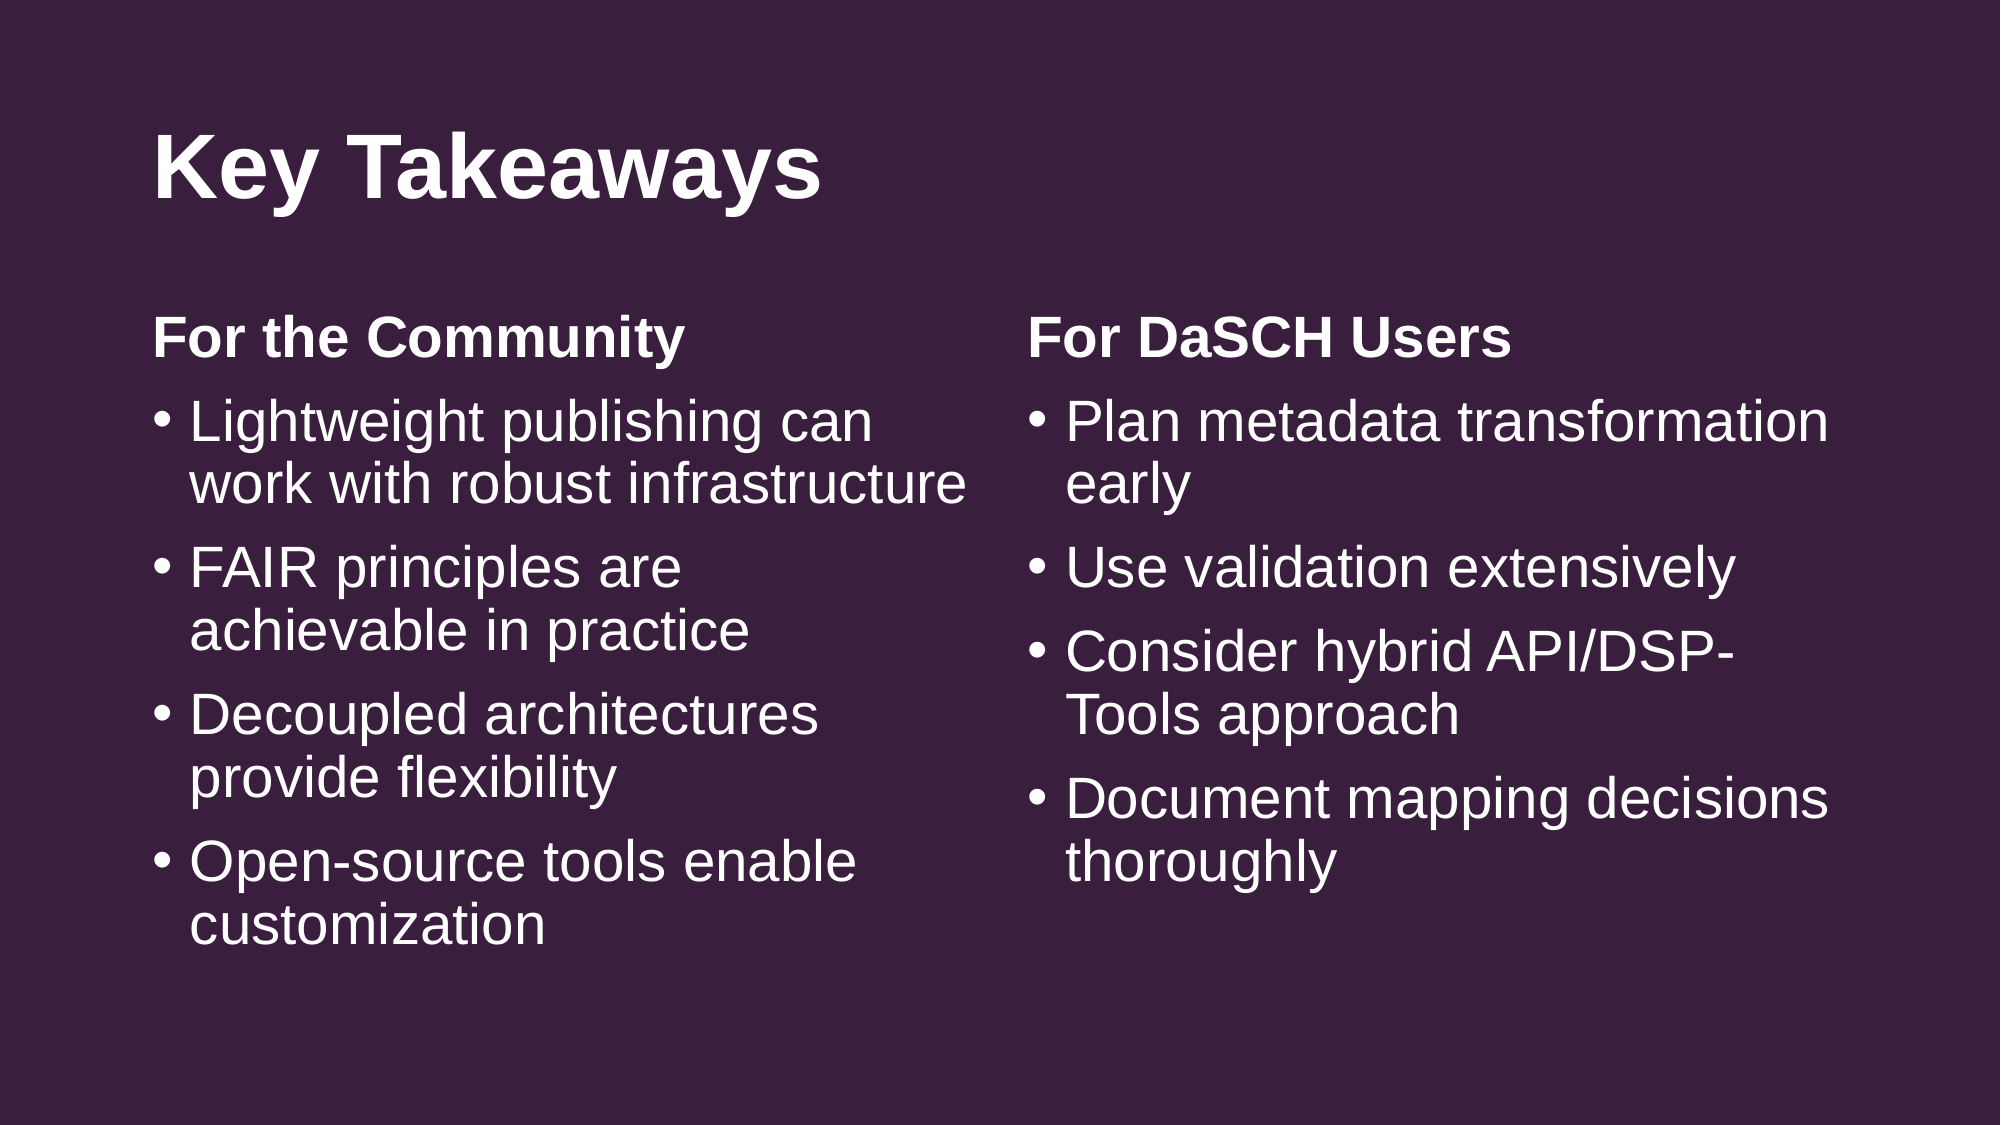

# Key Takeaways
For the Community
Lightweight publishing can work with robust infrastructure
FAIR principles are achievable in practice
Decoupled architectures provide flexibility
Open-source tools enable customization
For DaSCH Users
Plan metadata transformation early
Use validation extensively
Consider hybrid API/DSP-Tools approach
Document mapping decisions thoroughly